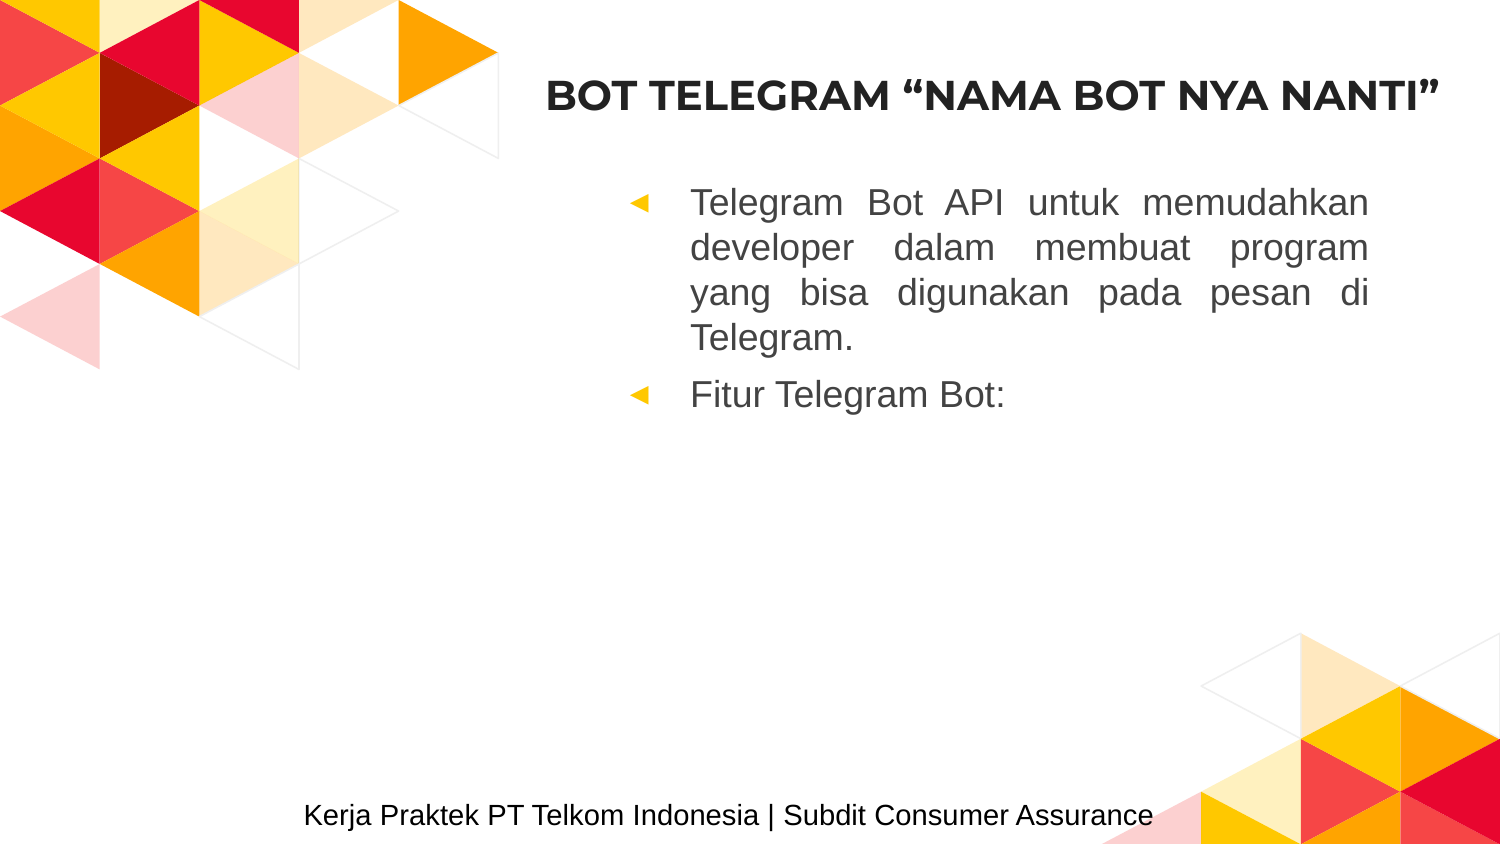

BOT TELEGRAM “NAMA BOT NYA NANTI”
Telegram Bot API untuk memudahkan developer dalam membuat program yang bisa digunakan pada pesan di Telegram.
Fitur Telegram Bot:

Kerja Praktek PT Telkom Indonesia | Subdit Consumer Assurance